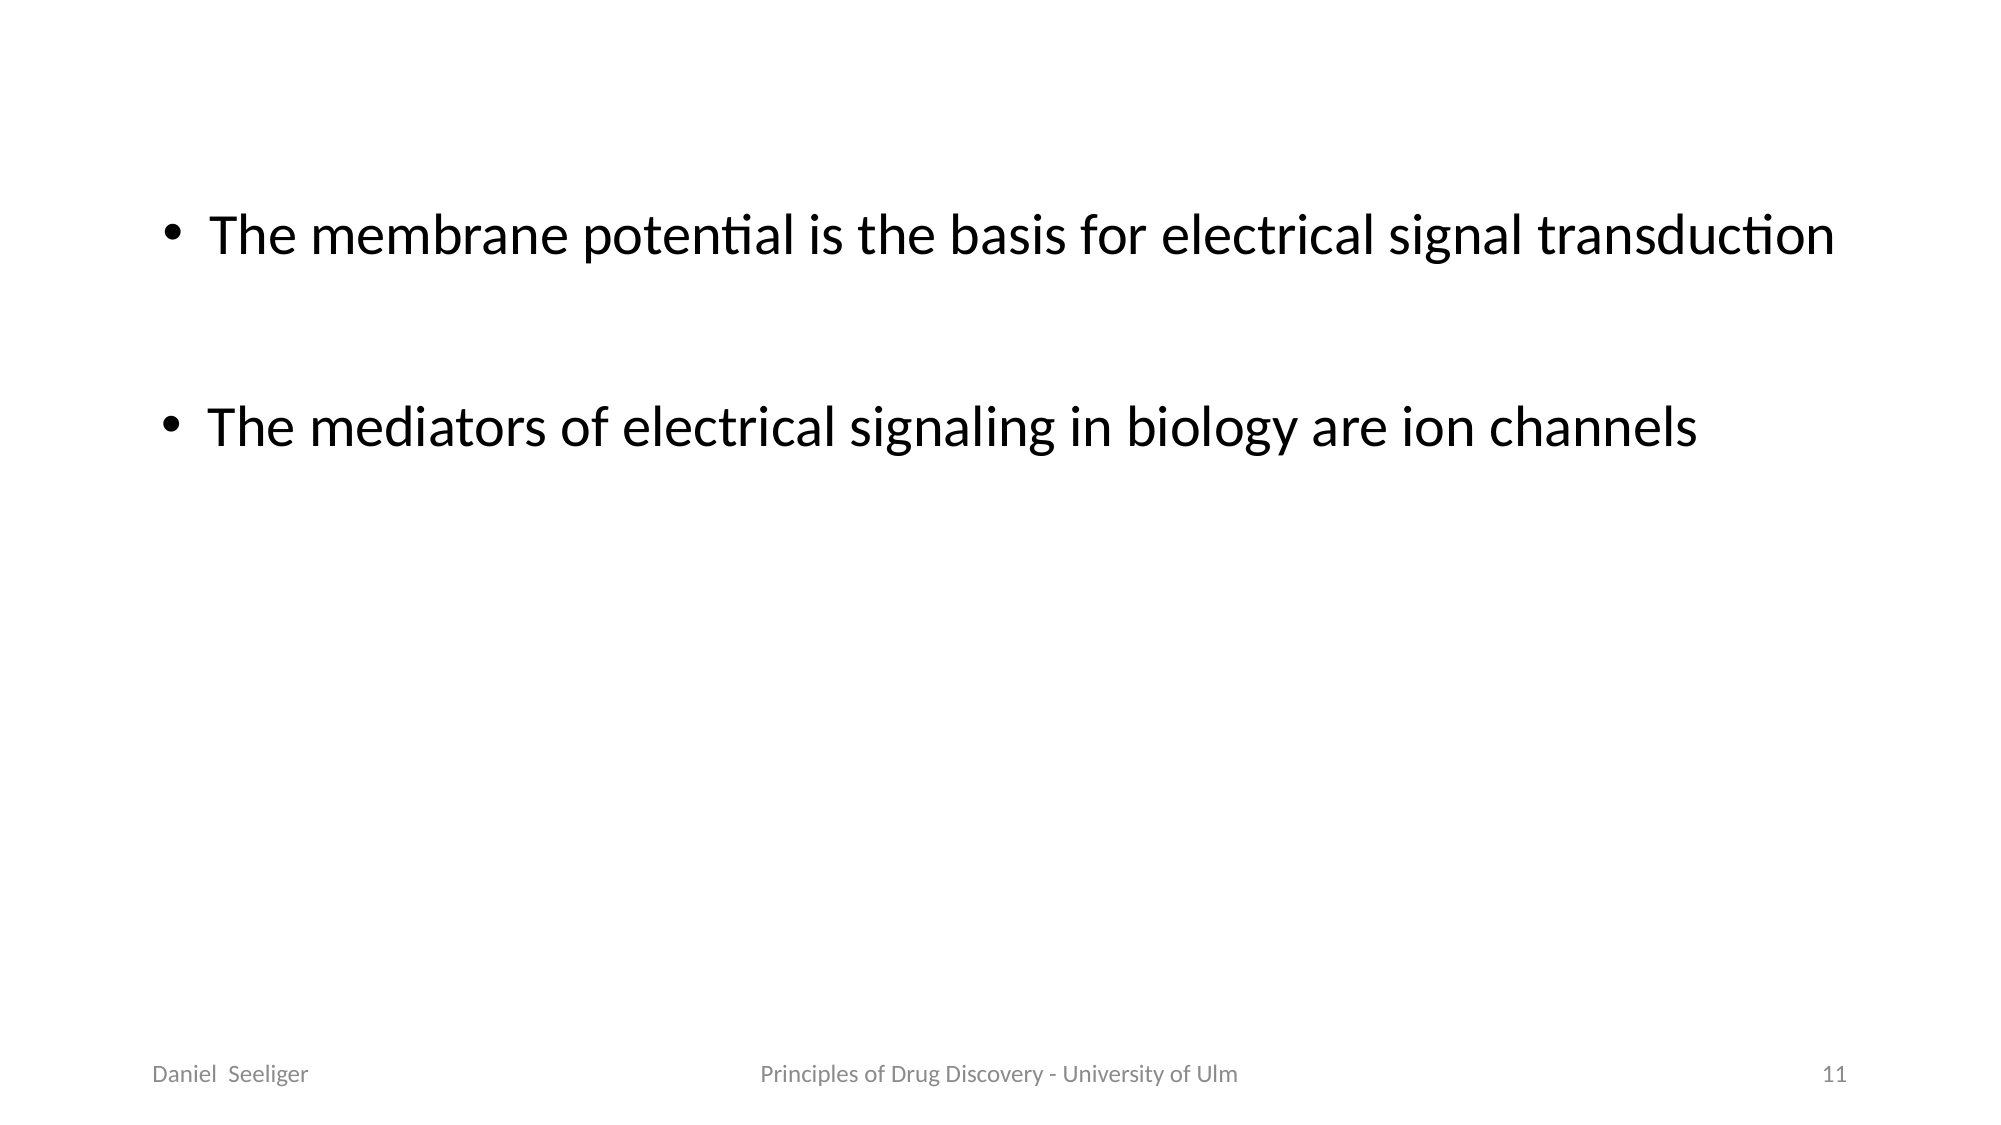

The membrane potential is the basis for electrical signal transduction
The mediators of electrical signaling in biology are ion channels
Daniel  Seeliger
Principles of Drug Discovery - University of Ulm
11